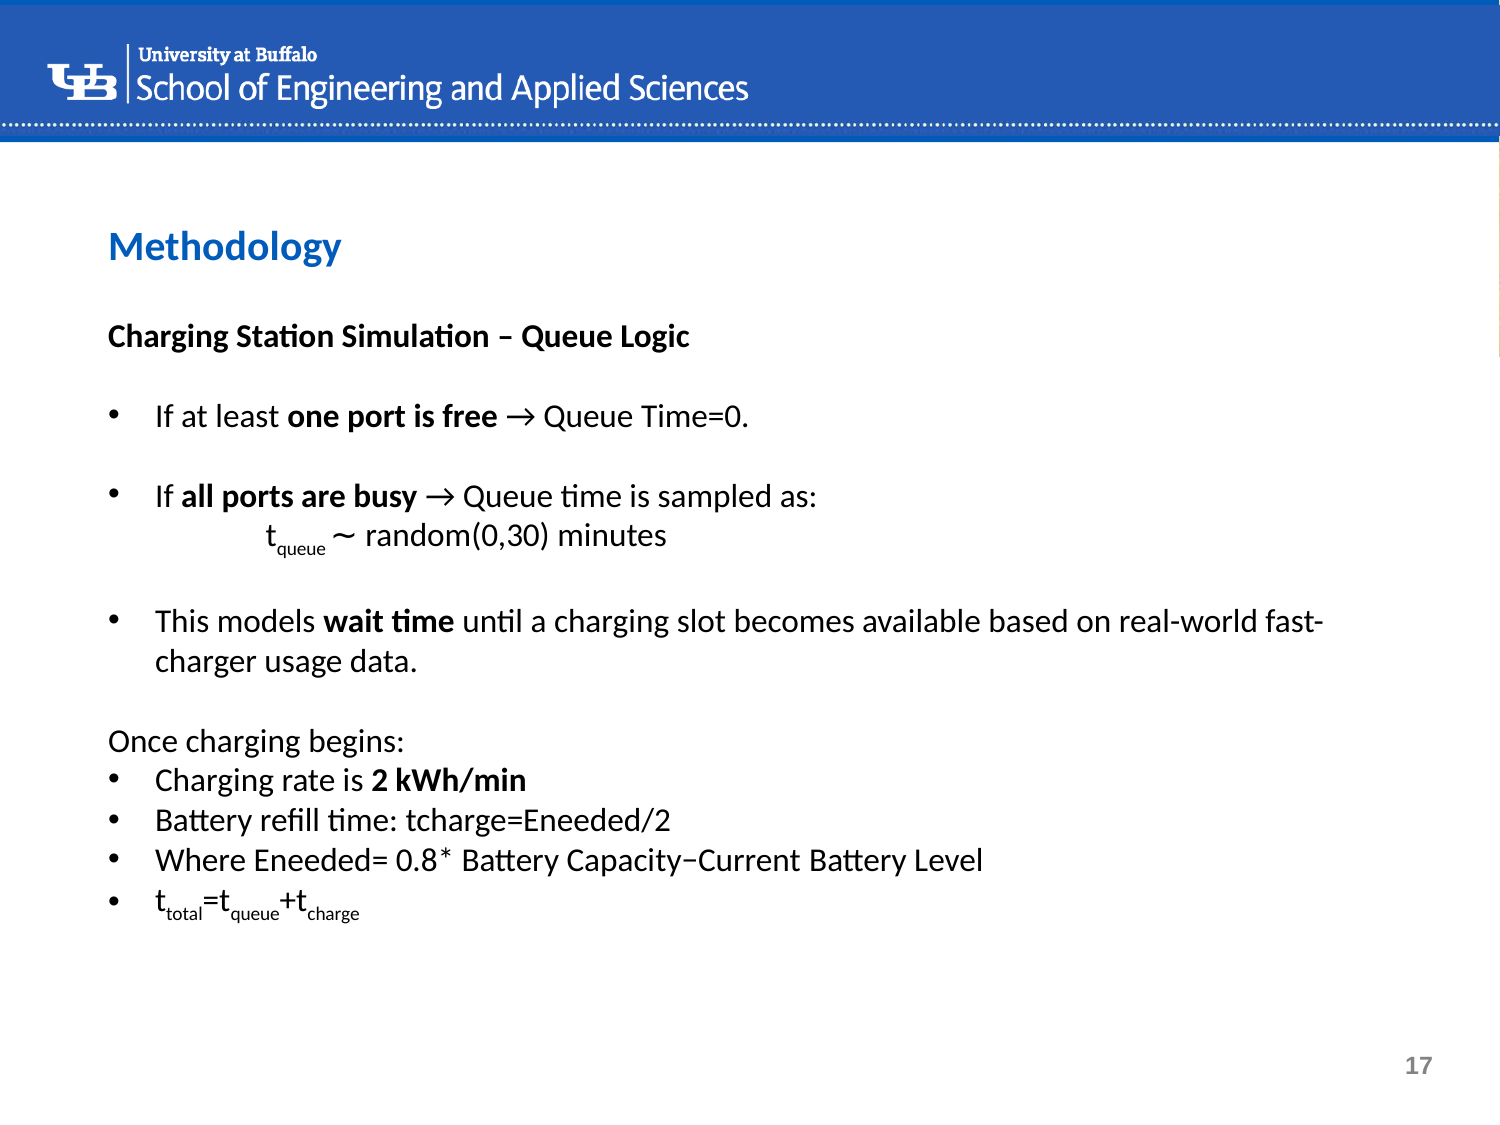

Methodology
Charging Station Simulation – Queue Logic

If at least one port is free → Queue Time=0.

If all ports are busy → Queue time is sampled as:
	 tqueue ​∼ random(0,30) minutes

This models wait time until a charging slot becomes available based on real-world fast-charger usage data.

Once charging begins:
Charging rate is 2 kWh/min
Battery refill time: tcharge=Eneeded/2
Where Eneeded= 0.8* Battery Capacity−Current Battery Level
ttotal​=tqueue​+tcharge